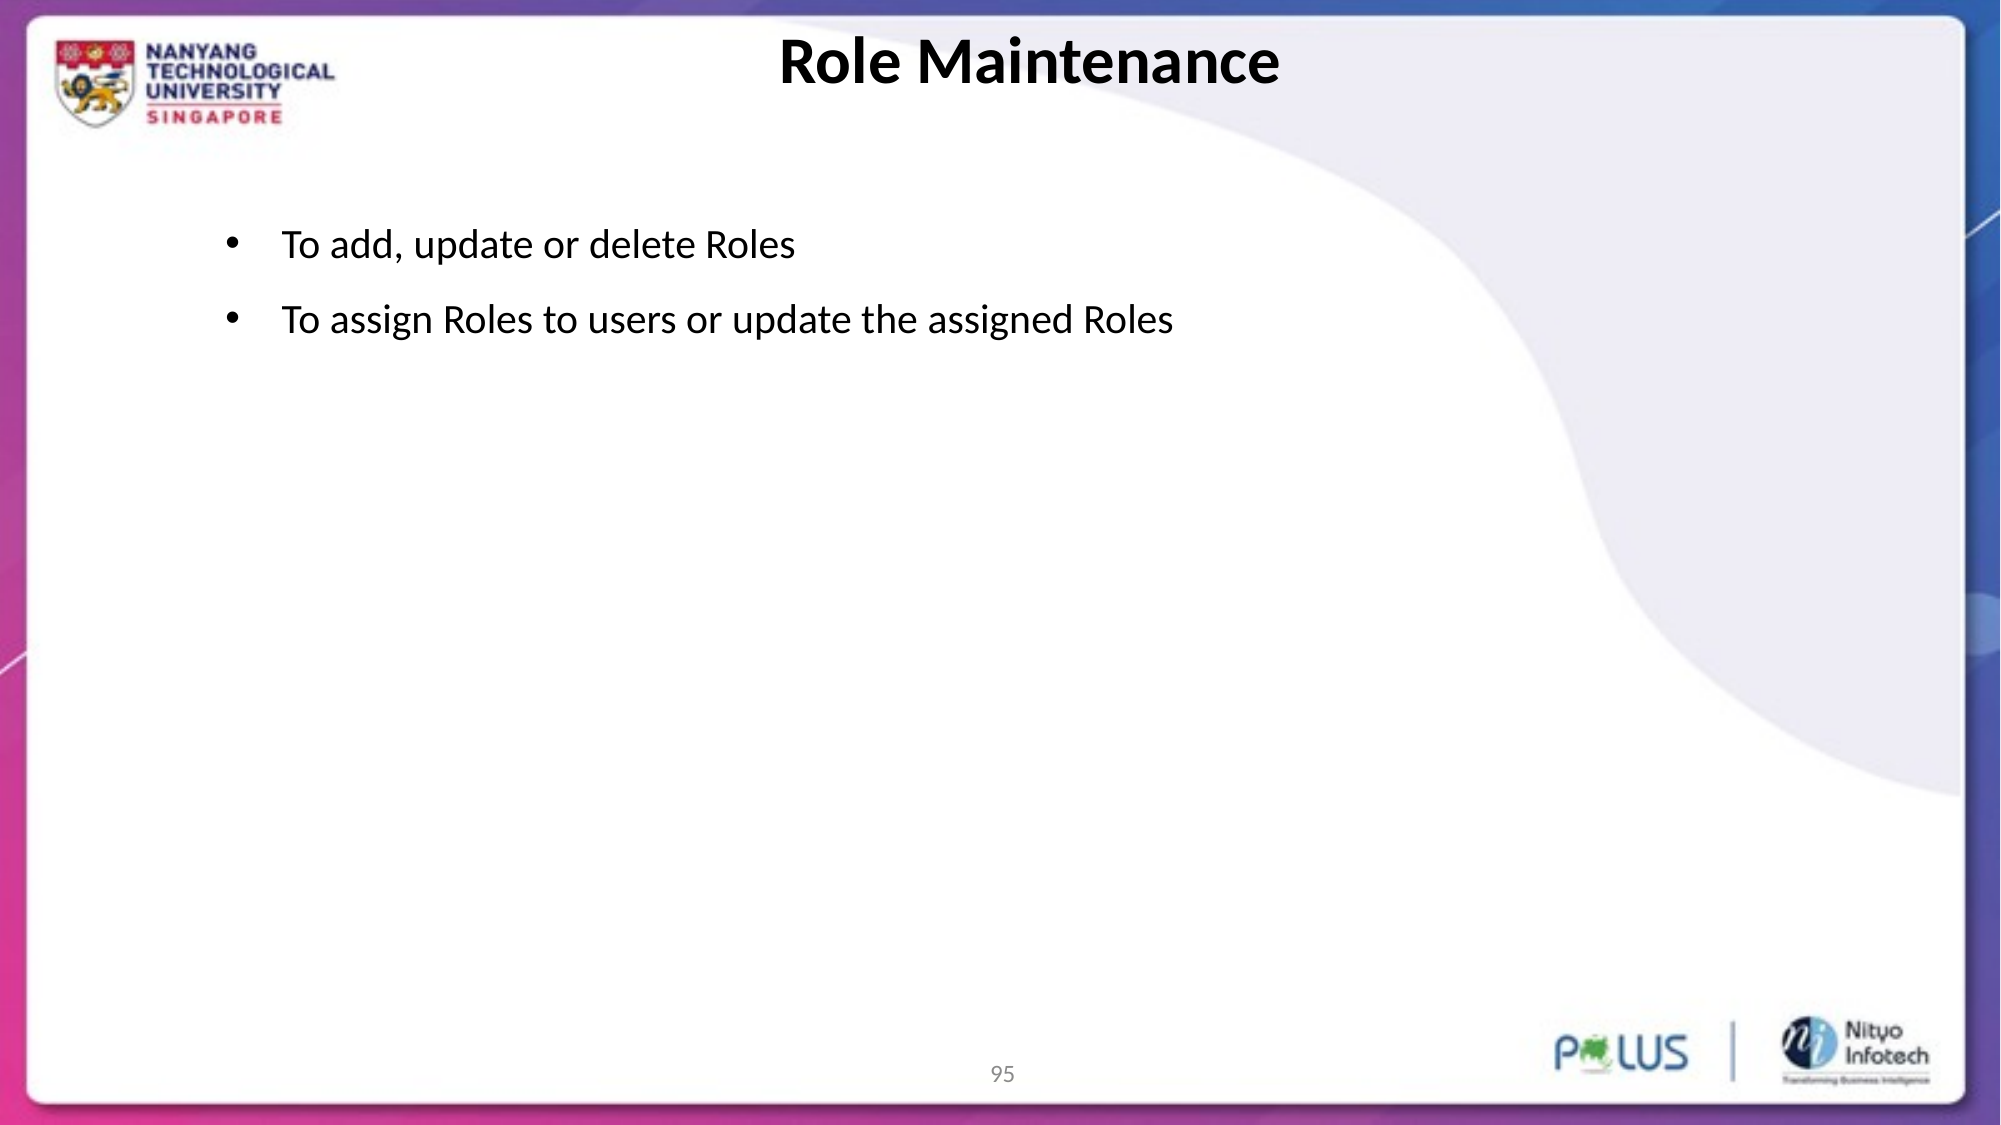

Role Maintenance
To add, update or delete Roles
To assign Roles to users or update the assigned Roles
95